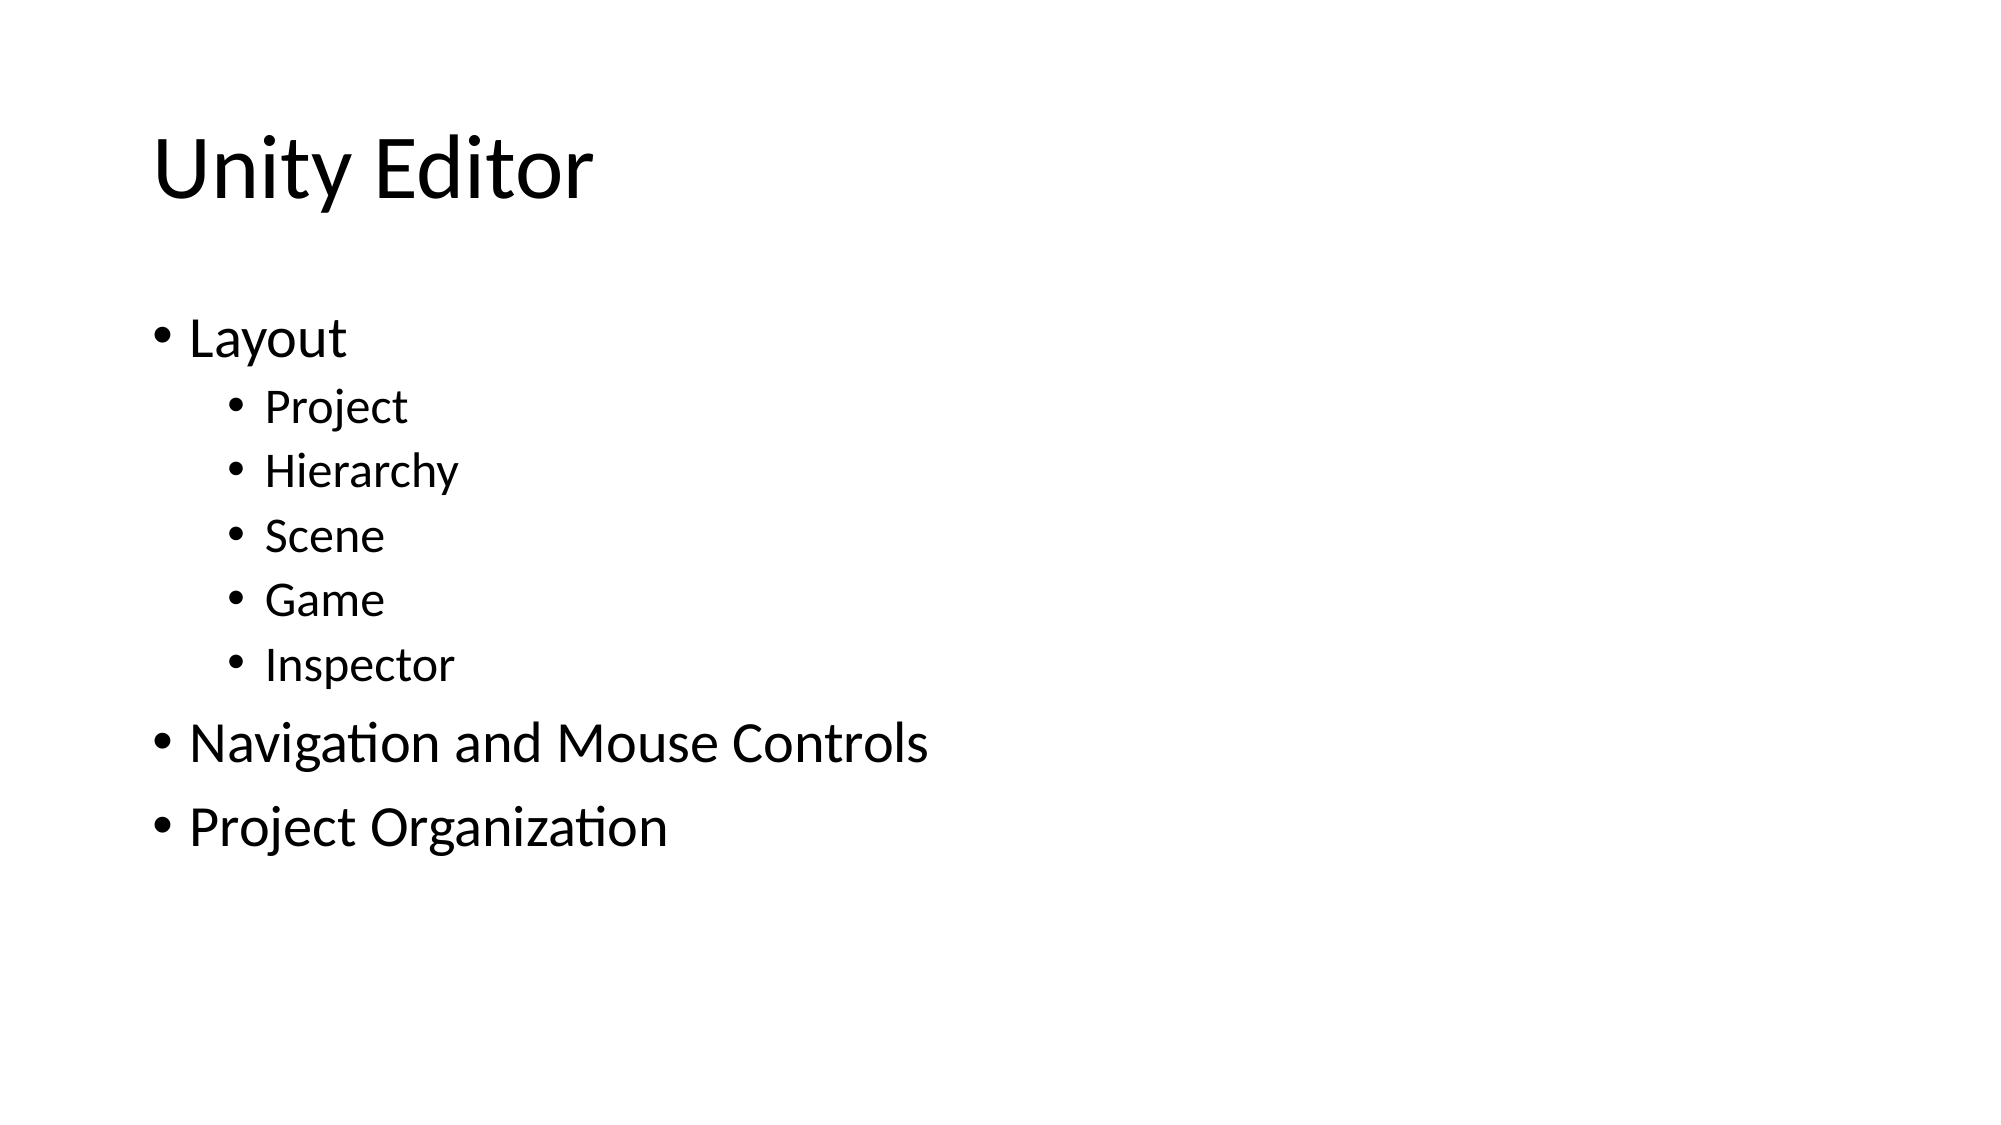

# Unity Editor
Layout
Project
Hierarchy
Scene
Game
Inspector
Navigation and Mouse Controls
Project Organization